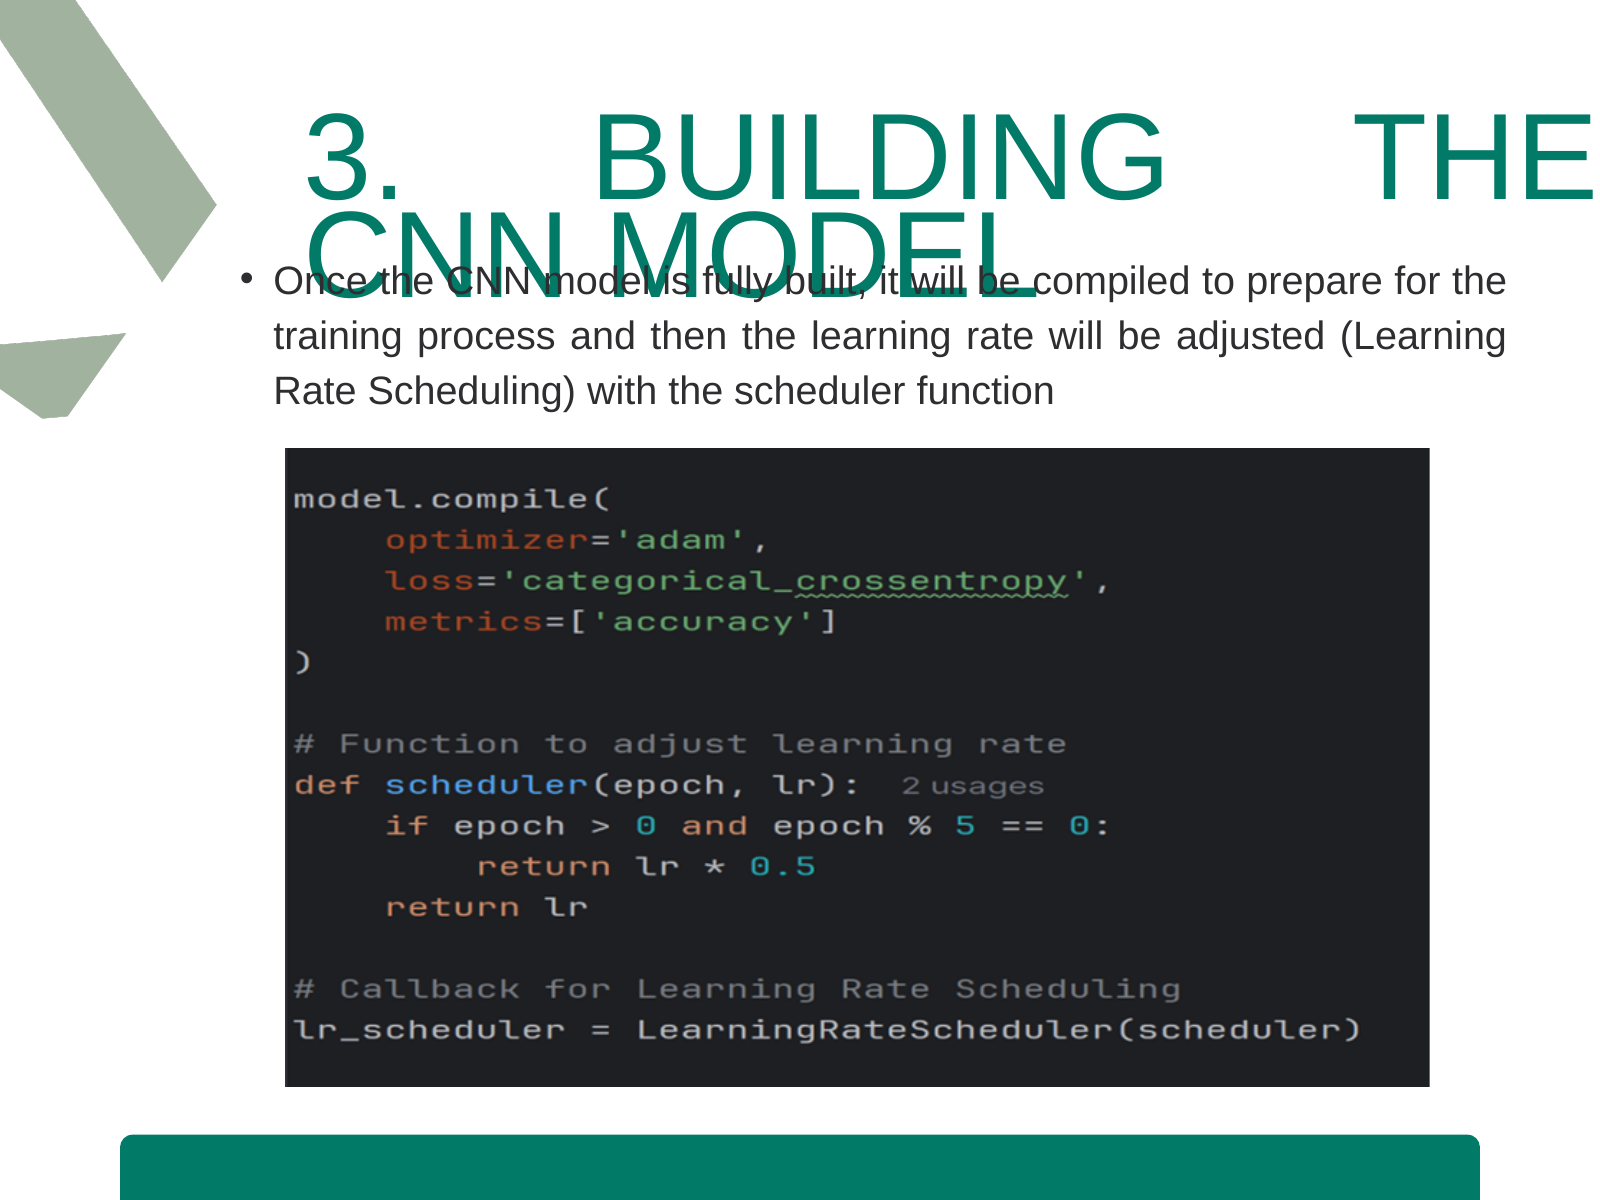

3. BUILDING THE CNN MODEL
Once the CNN model is fully built, it will be compiled to prepare for the training process and then the learning rate will be adjusted (Learning Rate Scheduling) with the scheduler function